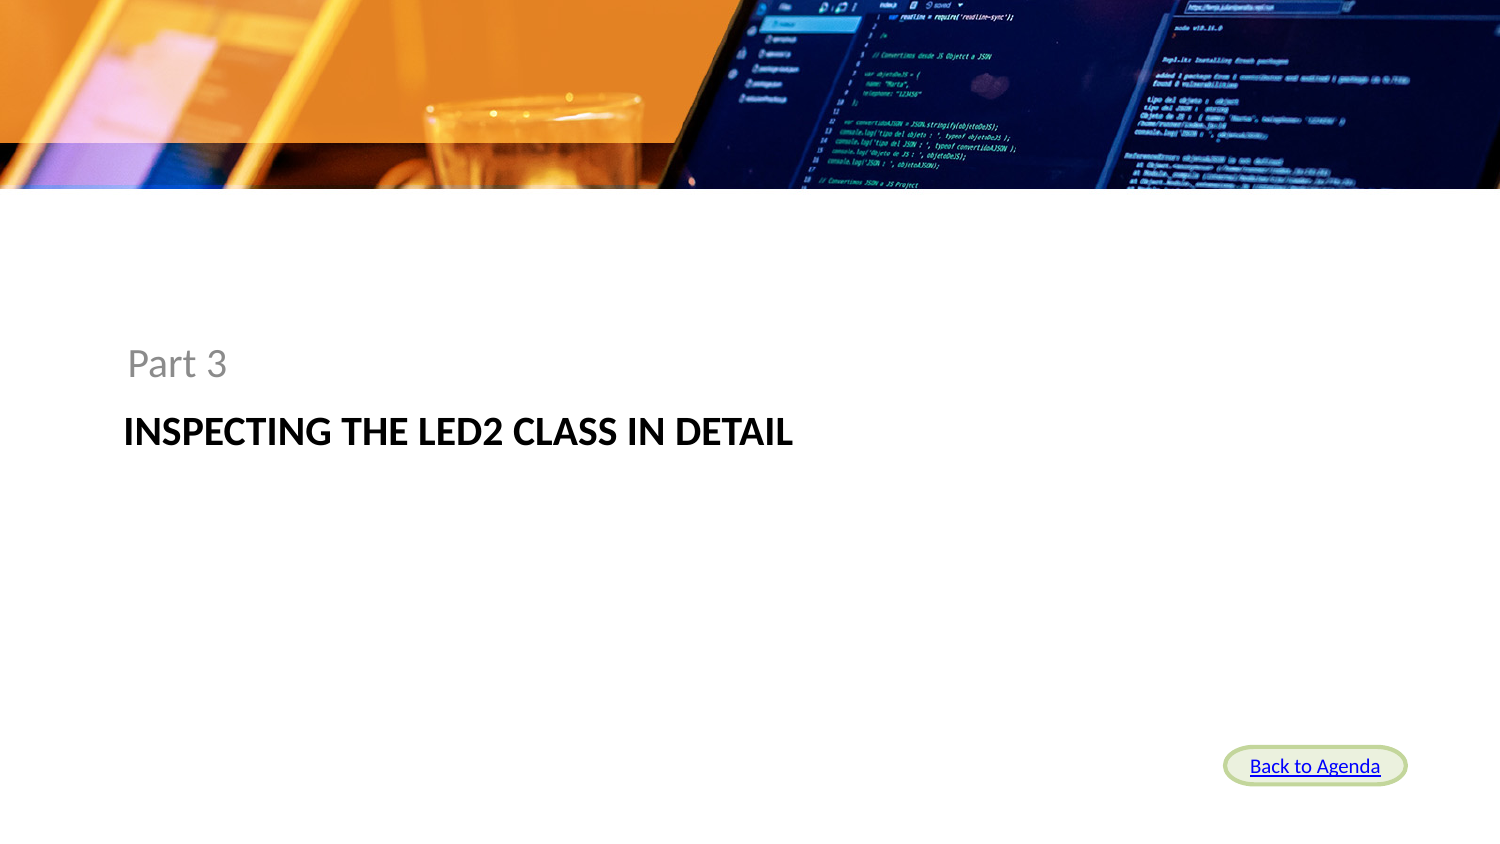

Part 3
# Inspecting the Led2 Class in detail
Back to Agenda